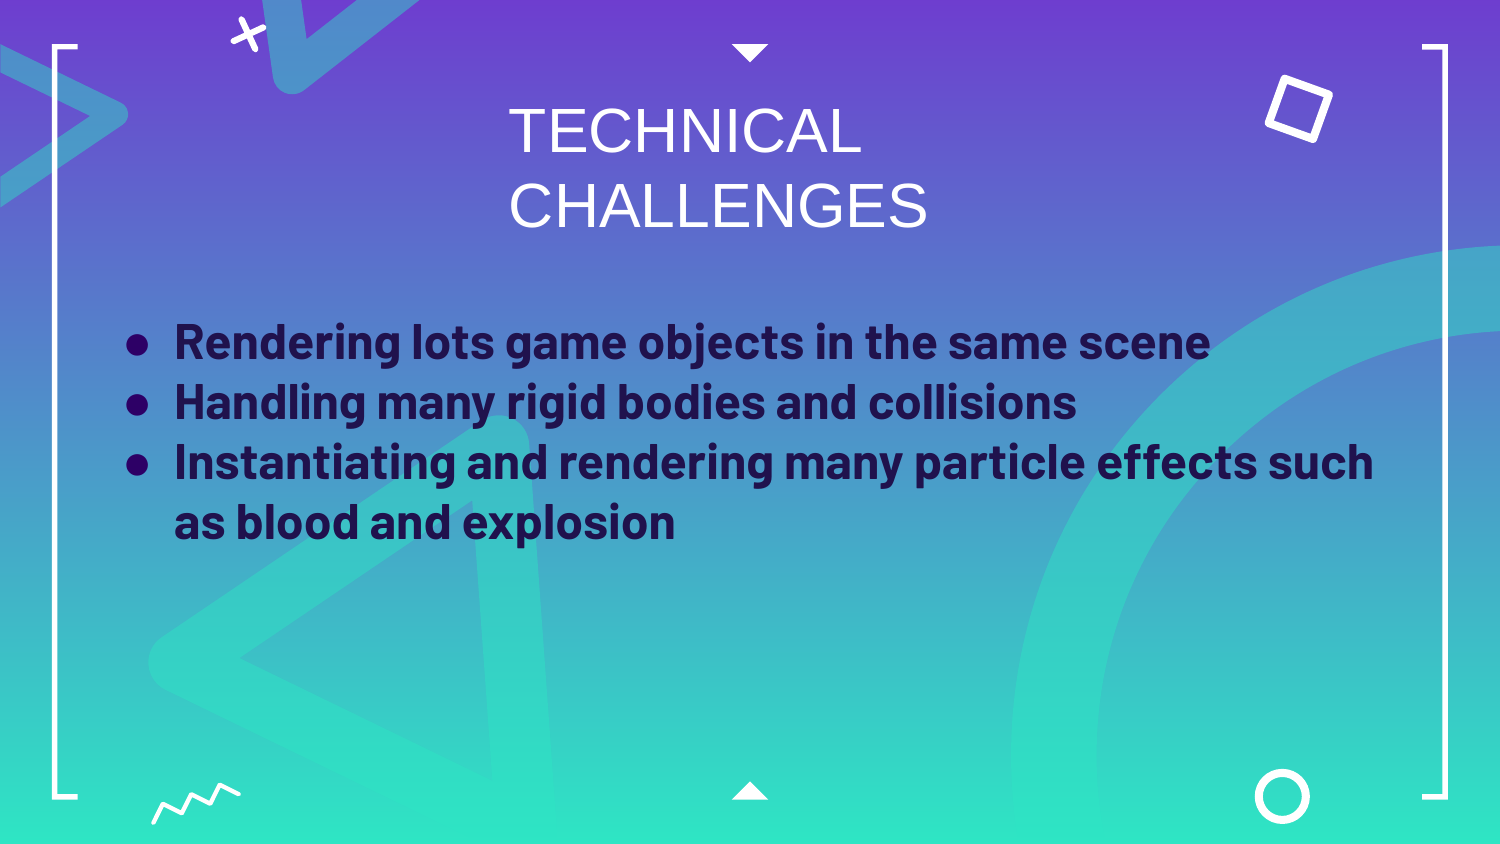

# TECHNICAL CHALLENGES
Rendering lots game objects in the same scene
Handling many rigid bodies and collisions
Instantiating and rendering many particle effects such as blood and explosion